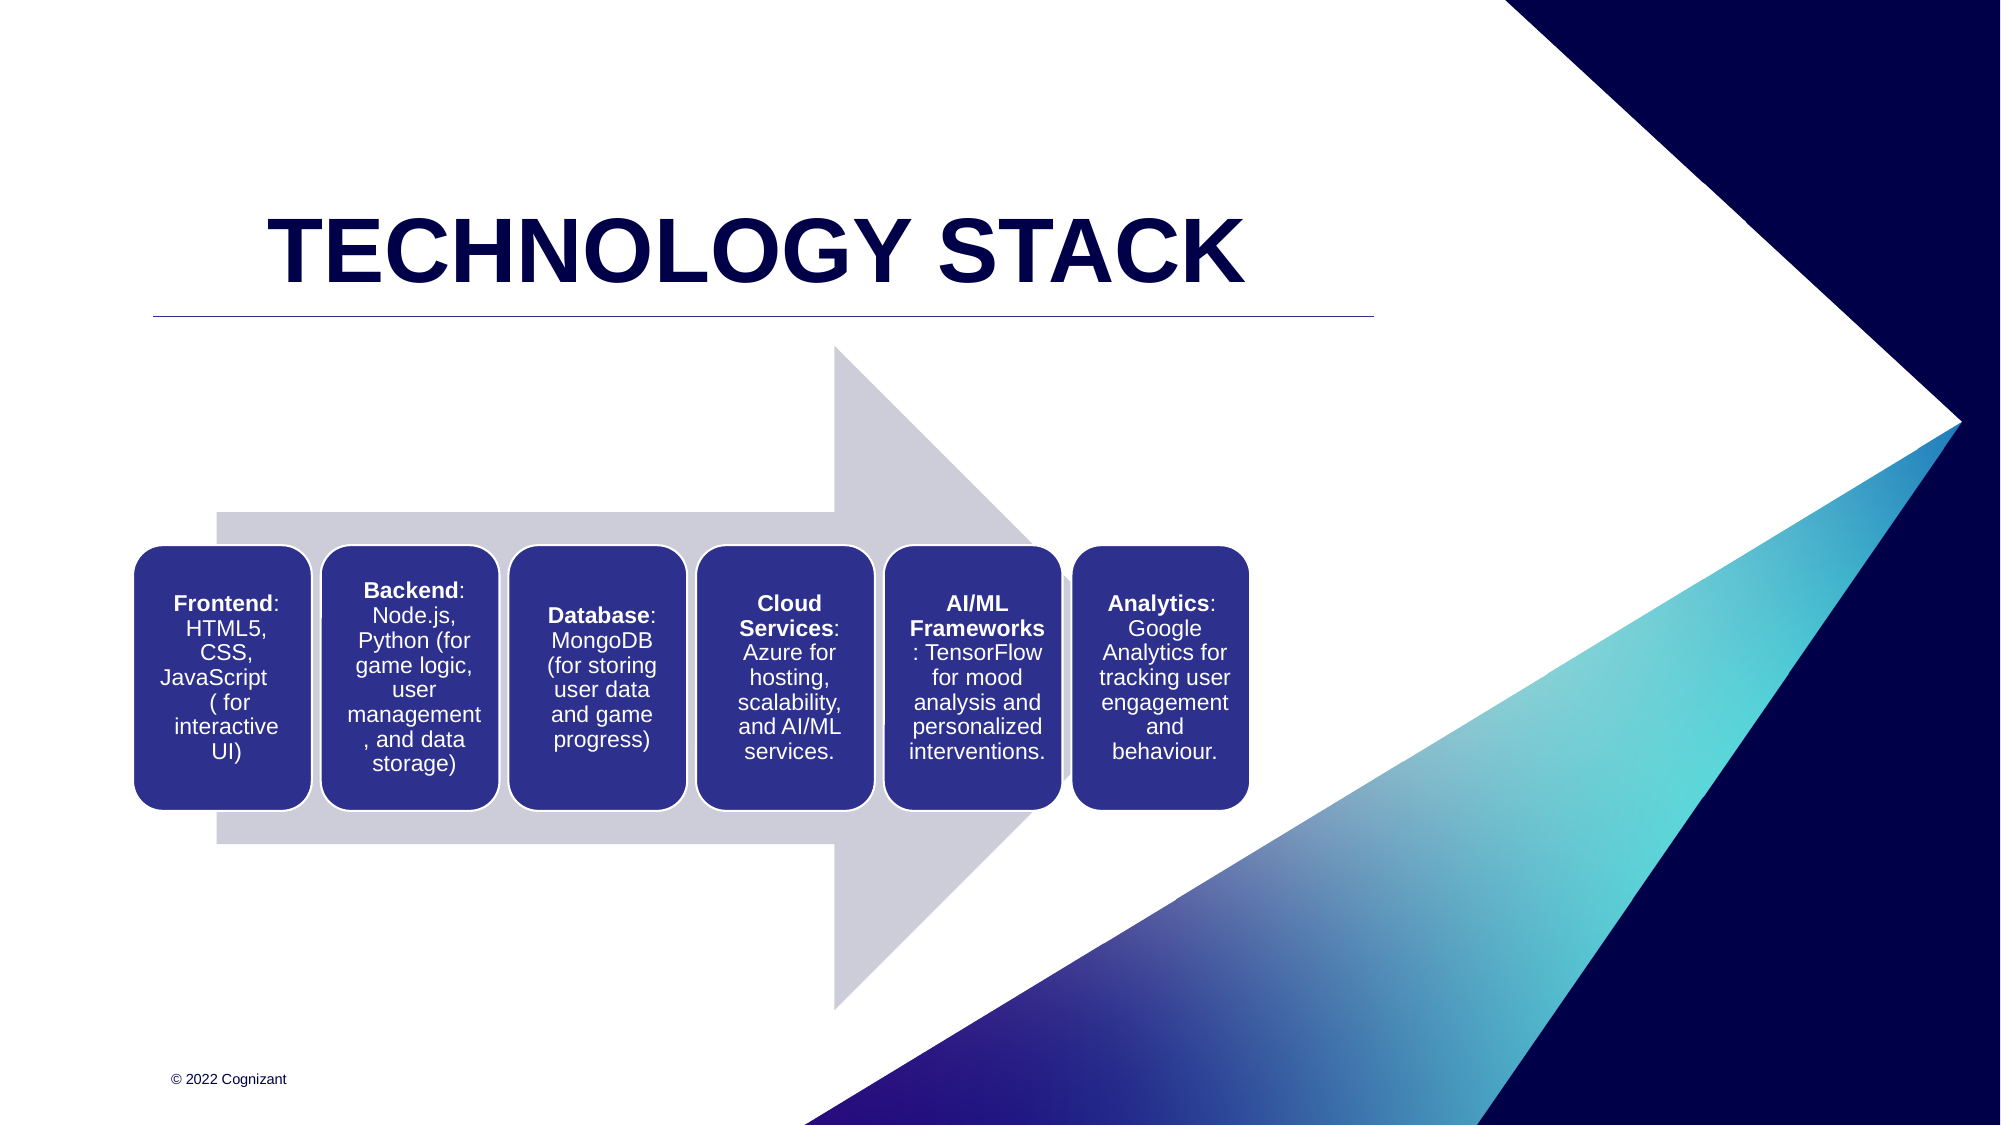

# TECHNOLOGY STACK
Frontend: HTML5, CSS, JavaScript      ( for interactive UI)
Backend: Node.js, Python (for game logic, user management, and data storage)
Database: MongoDB (for storing user data and game progress)
Cloud Services: Azure for hosting, scalability, and AI/ML services.
AI/ML Frameworks: TensorFlow for mood analysis and personalized interventions.
Analytics:  Google Analytics for tracking user engagement and behaviour.
© 2022 Cognizant